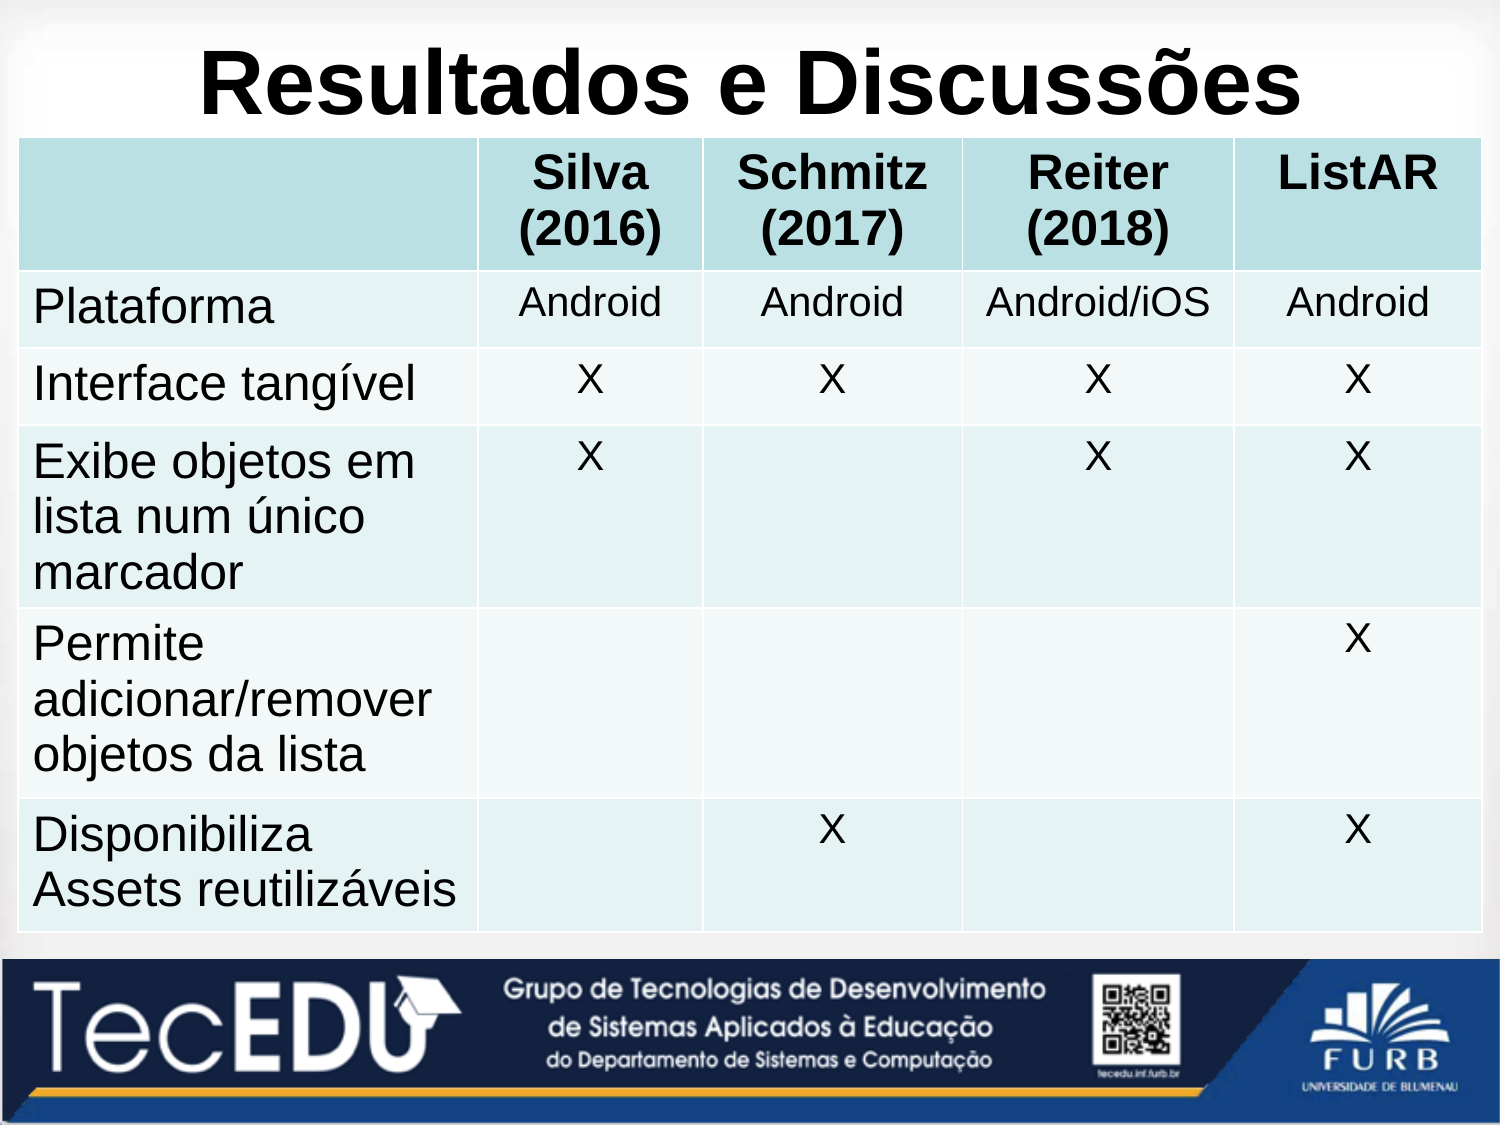

# Resultados e Discussões
|  | Silva (2016) | Schmitz (2017) | Reiter (2018) | ListAR |
| --- | --- | --- | --- | --- |
| Plataforma | Android | Android | Android/iOS | Android |
| Interface tangível | X | X | X | X |
| Exibe objetos em lista num único marcador | X |  | X | X |
| Permite adicionar/remover objetos da lista |  |  |  | X |
| Disponibiliza Assets reutilizáveis |  | X |  | X |